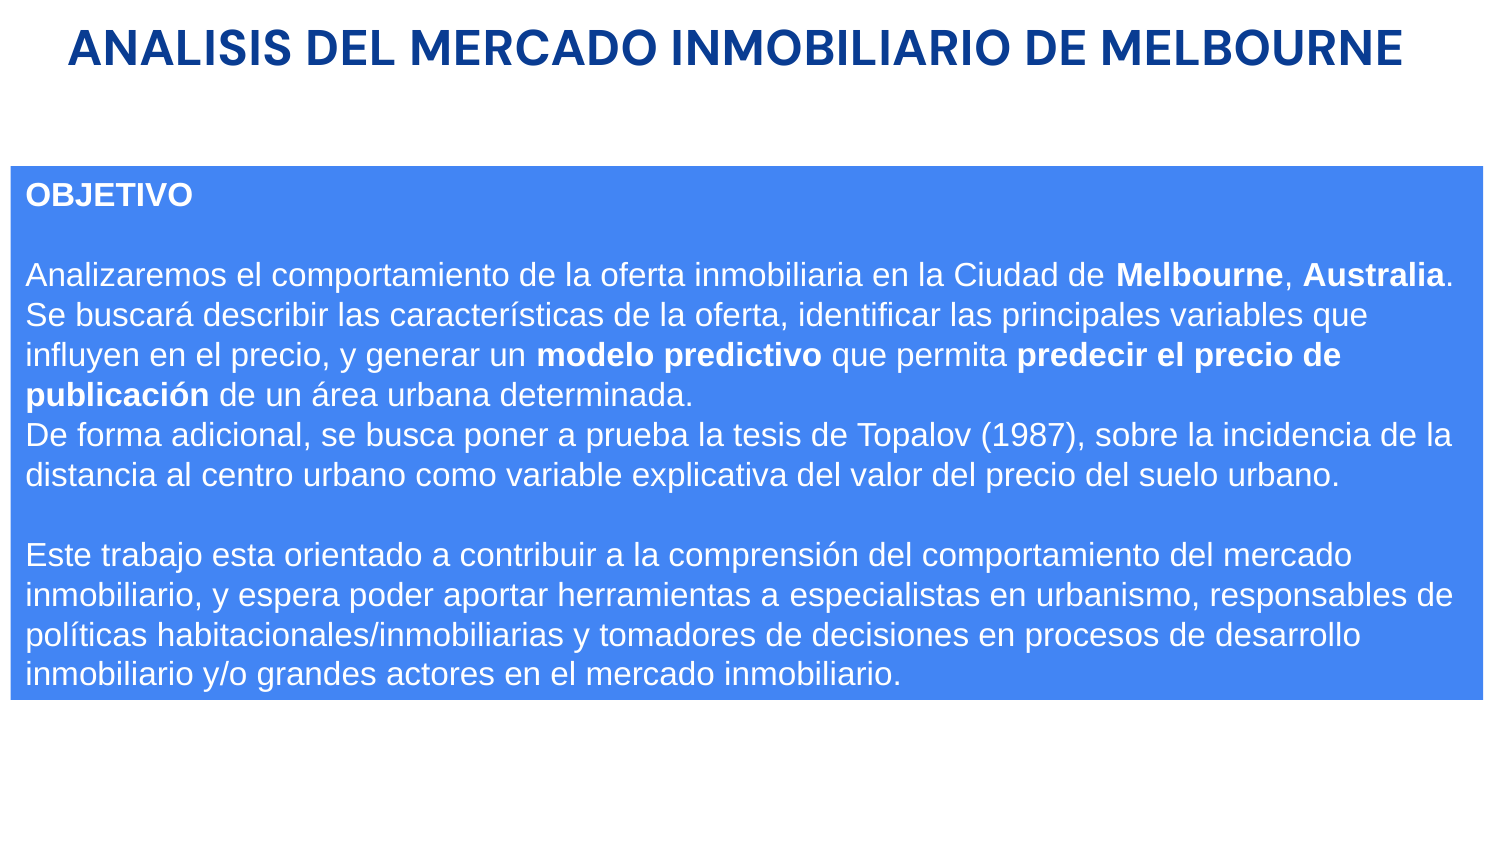

ANALISIS DEL MERCADO INMOBILIARIO DE MELBOURNE
OBJETIVO

Analizaremos el comportamiento de la oferta inmobiliaria en la Ciudad de Melbourne, Australia.
Se buscará describir las características de la oferta, identificar las principales variables que influyen en el precio, y generar un modelo predictivo que permita predecir el precio de publicación de un área urbana determinada.
De forma adicional, se busca poner a prueba la tesis de Topalov (1987), sobre la incidencia de la distancia al centro urbano como variable explicativa del valor del precio del suelo urbano.

Este trabajo esta orientado a contribuir a la comprensión del comportamiento del mercado inmobiliario, y espera poder aportar herramientas a especialistas en urbanismo, responsables de políticas habitacionales/inmobiliarias y tomadores de decisiones en procesos de desarrollo inmobiliario y/o grandes actores en el mercado inmobiliario.